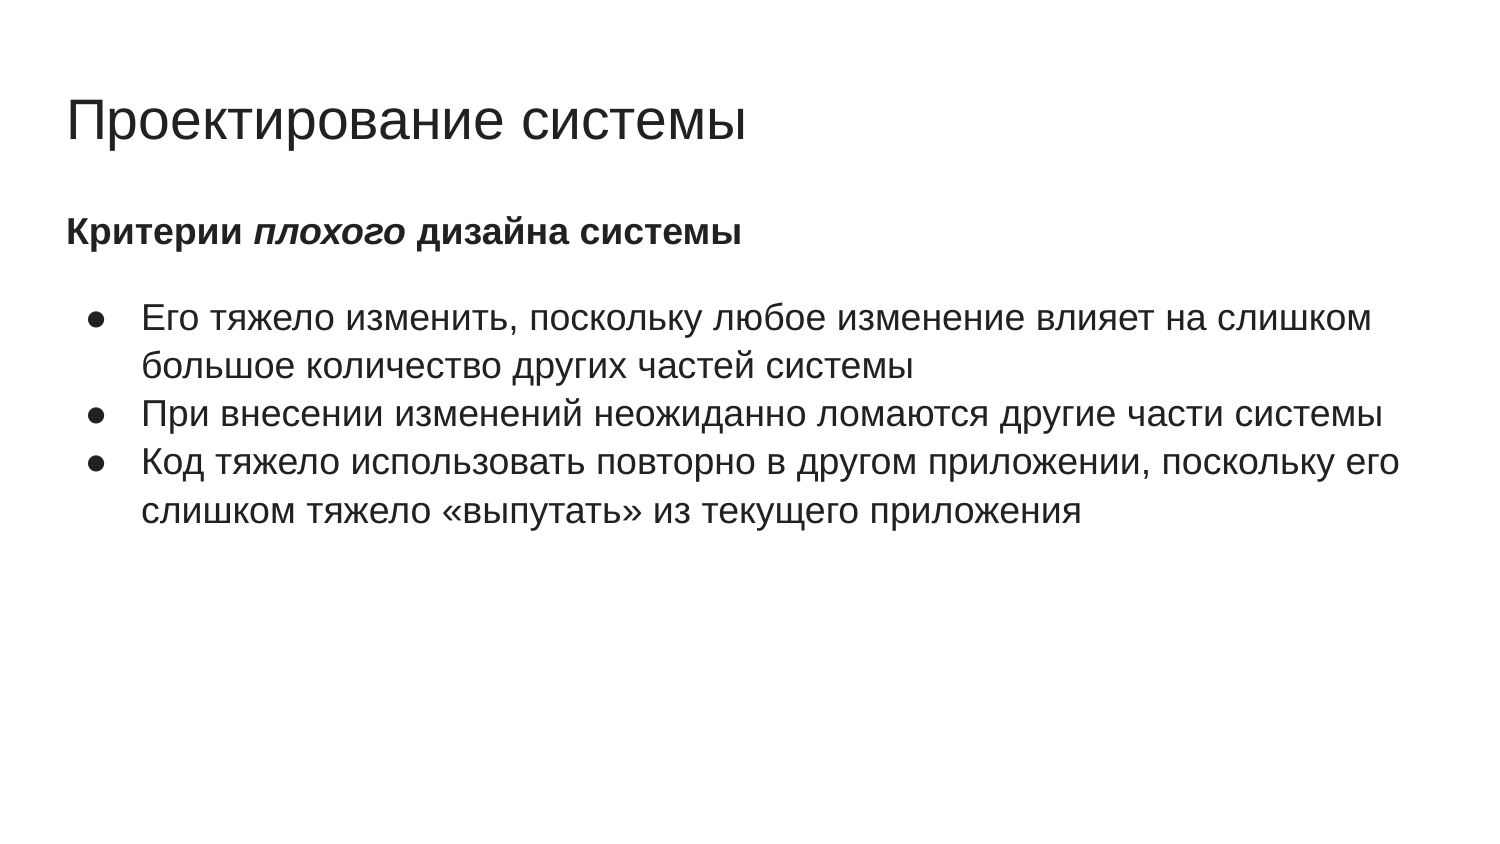

# Проектирование системы
Критерии плохого дизайна системы
Его тяжело изменить, поскольку любое изменение влияет на слишком большое количество других частей системы
При внесении изменений неожиданно ломаются другие части системы
Код тяжело использовать повторно в другом приложении, поскольку его слишком тяжело «выпутать» из текущего приложения